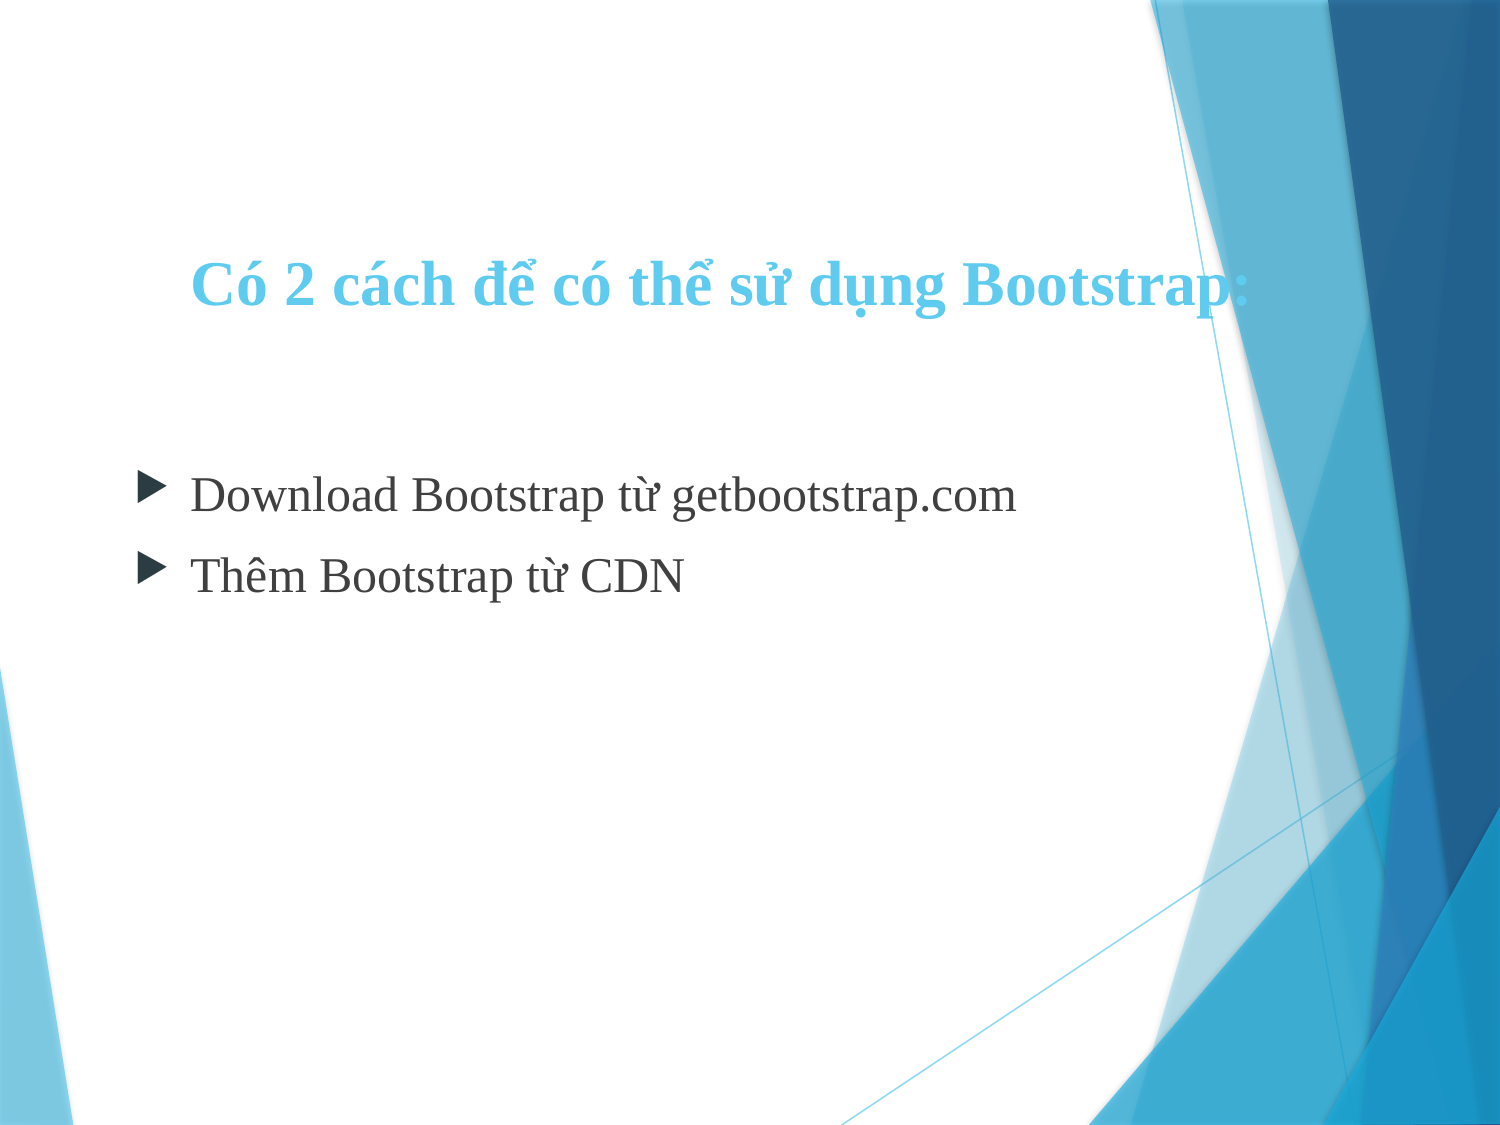

# Có 2 cách để có thể sử dụng Bootstrap:
Download Bootstrap từ getbootstrap.com
Thêm Bootstrap từ CDN